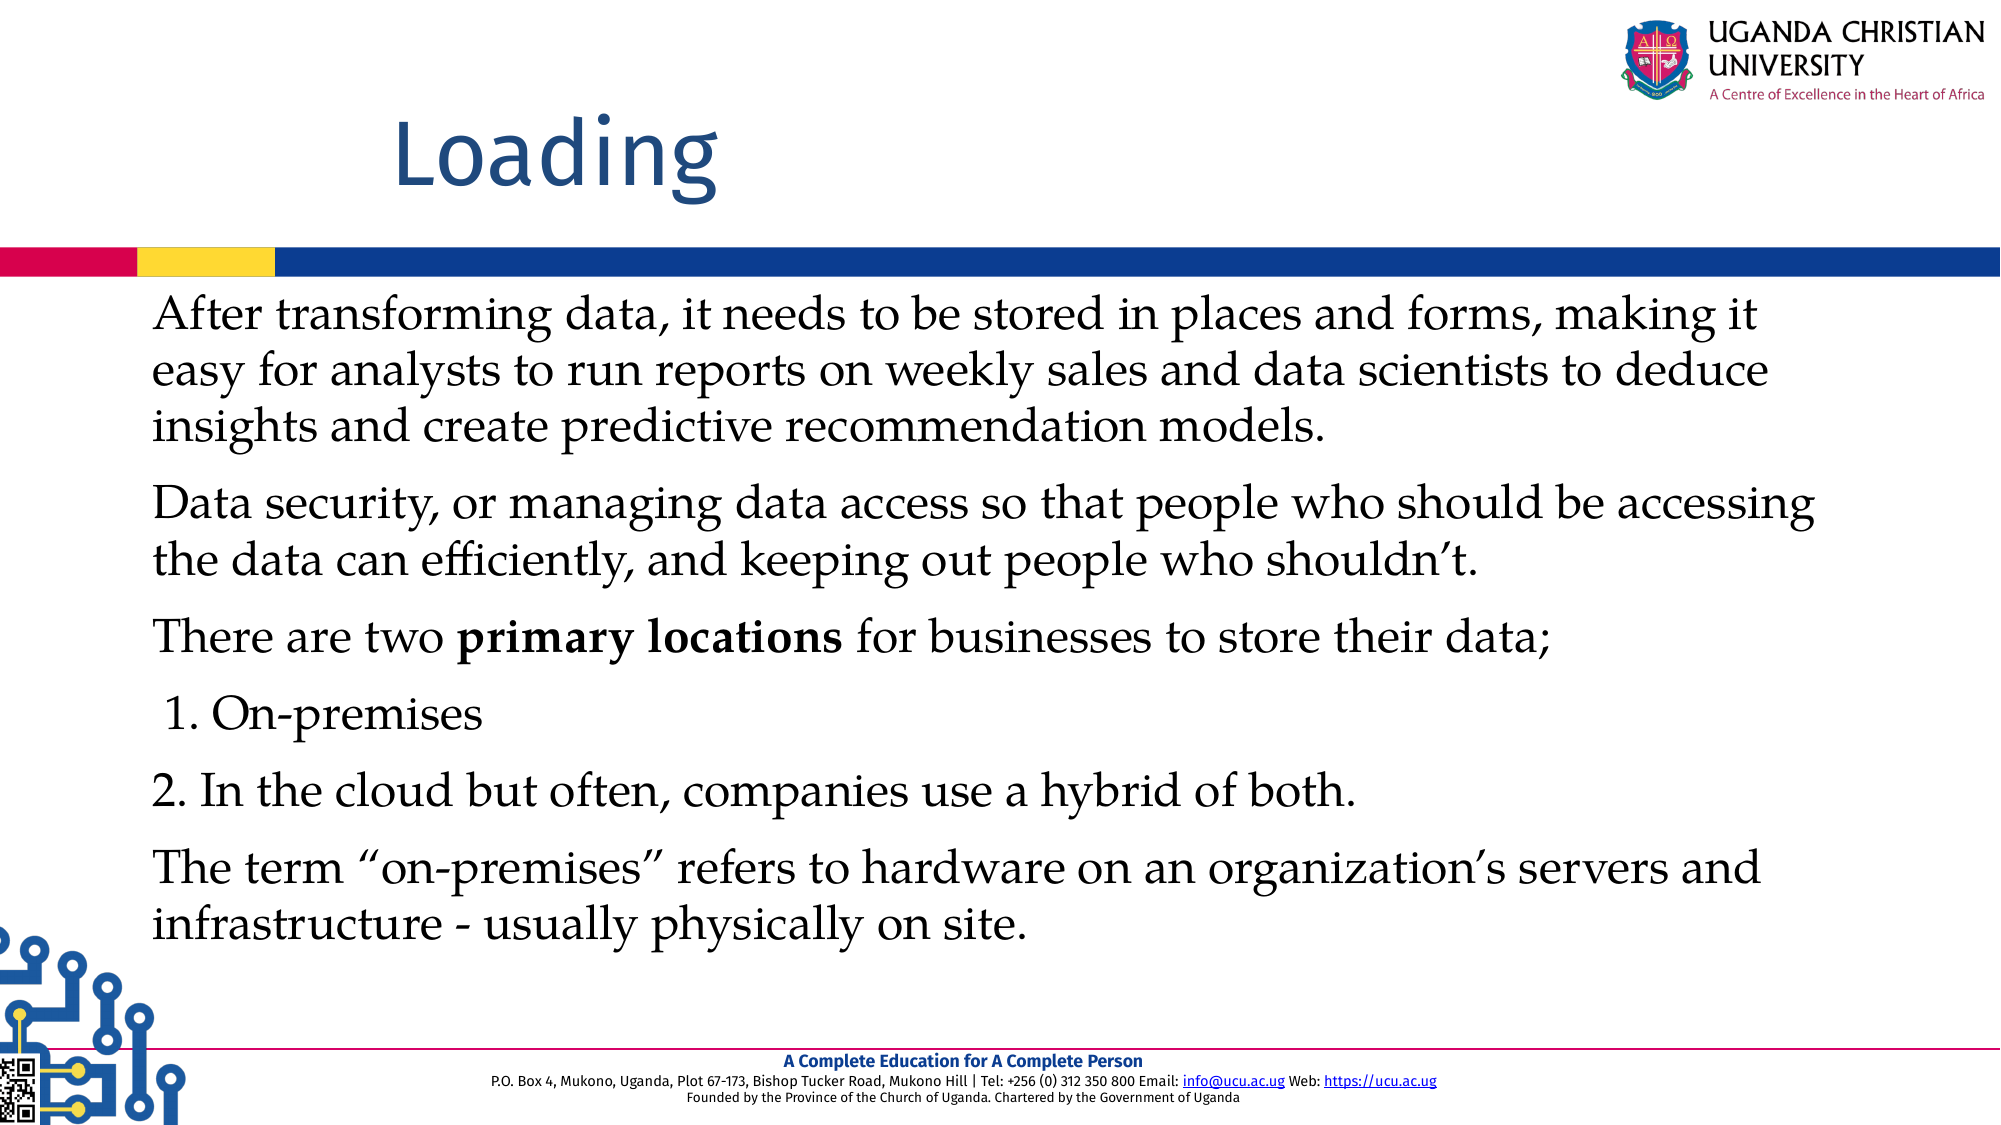

# Loading
After transforming data, it needs to be stored in places and forms, making it easy for analysts to run reports on weekly sales and data scientists to deduce insights and create predictive recommendation models.
Data security, or managing data access so that people who should be accessing the data can efficiently, and keeping out people who shouldn’t.
There are two primary locations for businesses to store their data;
 1. On-premises
2. In the cloud but often, companies use a hybrid of both.
The term “on-premises” refers to hardware on an organization’s servers and infrastructure - usually physically on site.